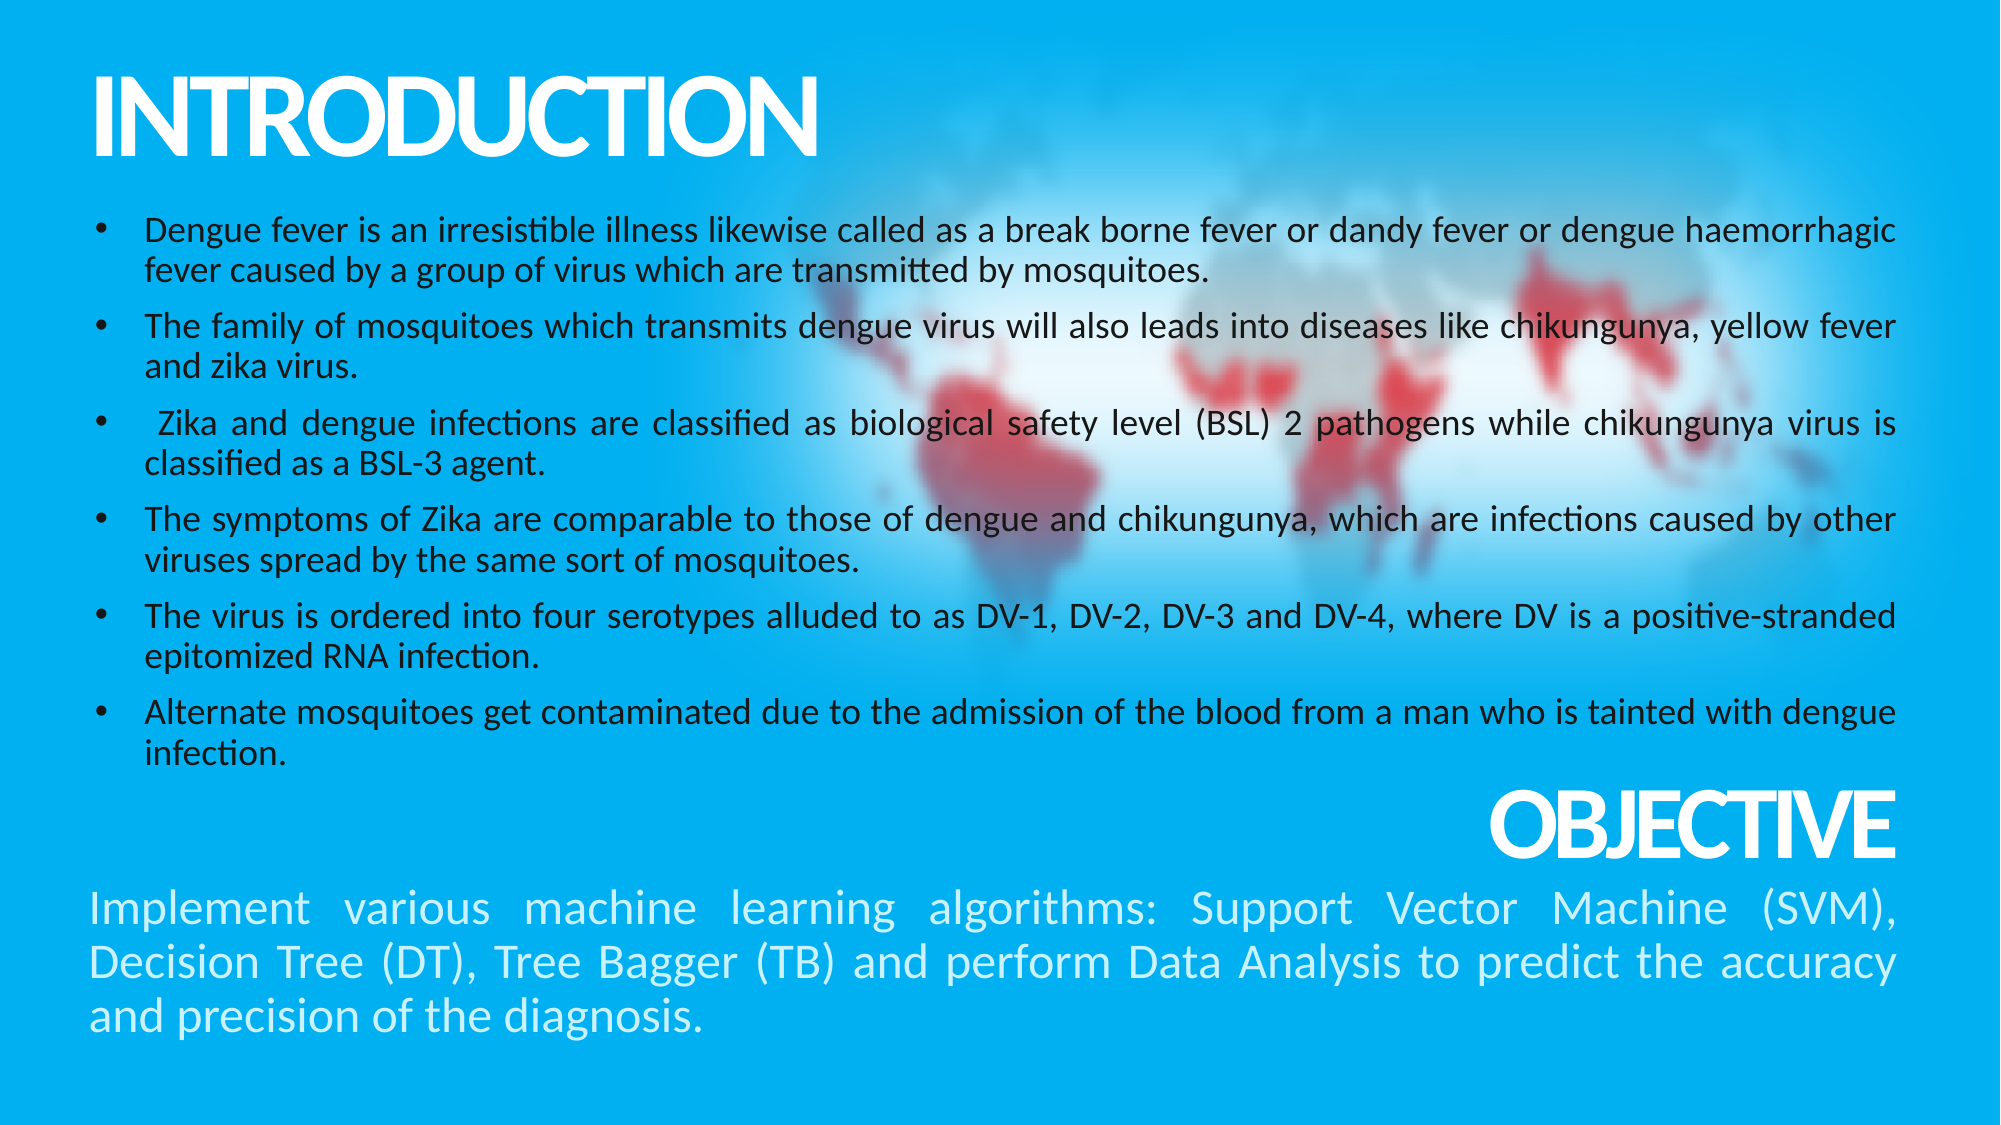

# INTRODUCTION
Dengue fever is an irresistible illness likewise called as a break borne fever or dandy fever or dengue haemorrhagic fever caused by a group of virus which are transmitted by mosquitoes.
The family of mosquitoes which transmits dengue virus will also leads into diseases like chikungunya, yellow fever and zika virus.
 Zika and dengue infections are classified as biological safety level (BSL) 2 pathogens while chikungunya virus is classified as a BSL-3 agent.
The symptoms of Zika are comparable to those of dengue and chikungunya, which are infections caused by other viruses spread by the same sort of mosquitoes.
The virus is ordered into four serotypes alluded to as DV-1, DV-2, DV-3 and DV-4, where DV is a positive-stranded epitomized RNA infection.
Alternate mosquitoes get contaminated due to the admission of the blood from a man who is tainted with dengue infection.
OBJECTIVE
Implement various machine learning algorithms: Support Vector Machine (SVM), Decision Tree (DT), Tree Bagger (TB) and perform Data Analysis to predict the accuracy and precision of the diagnosis.